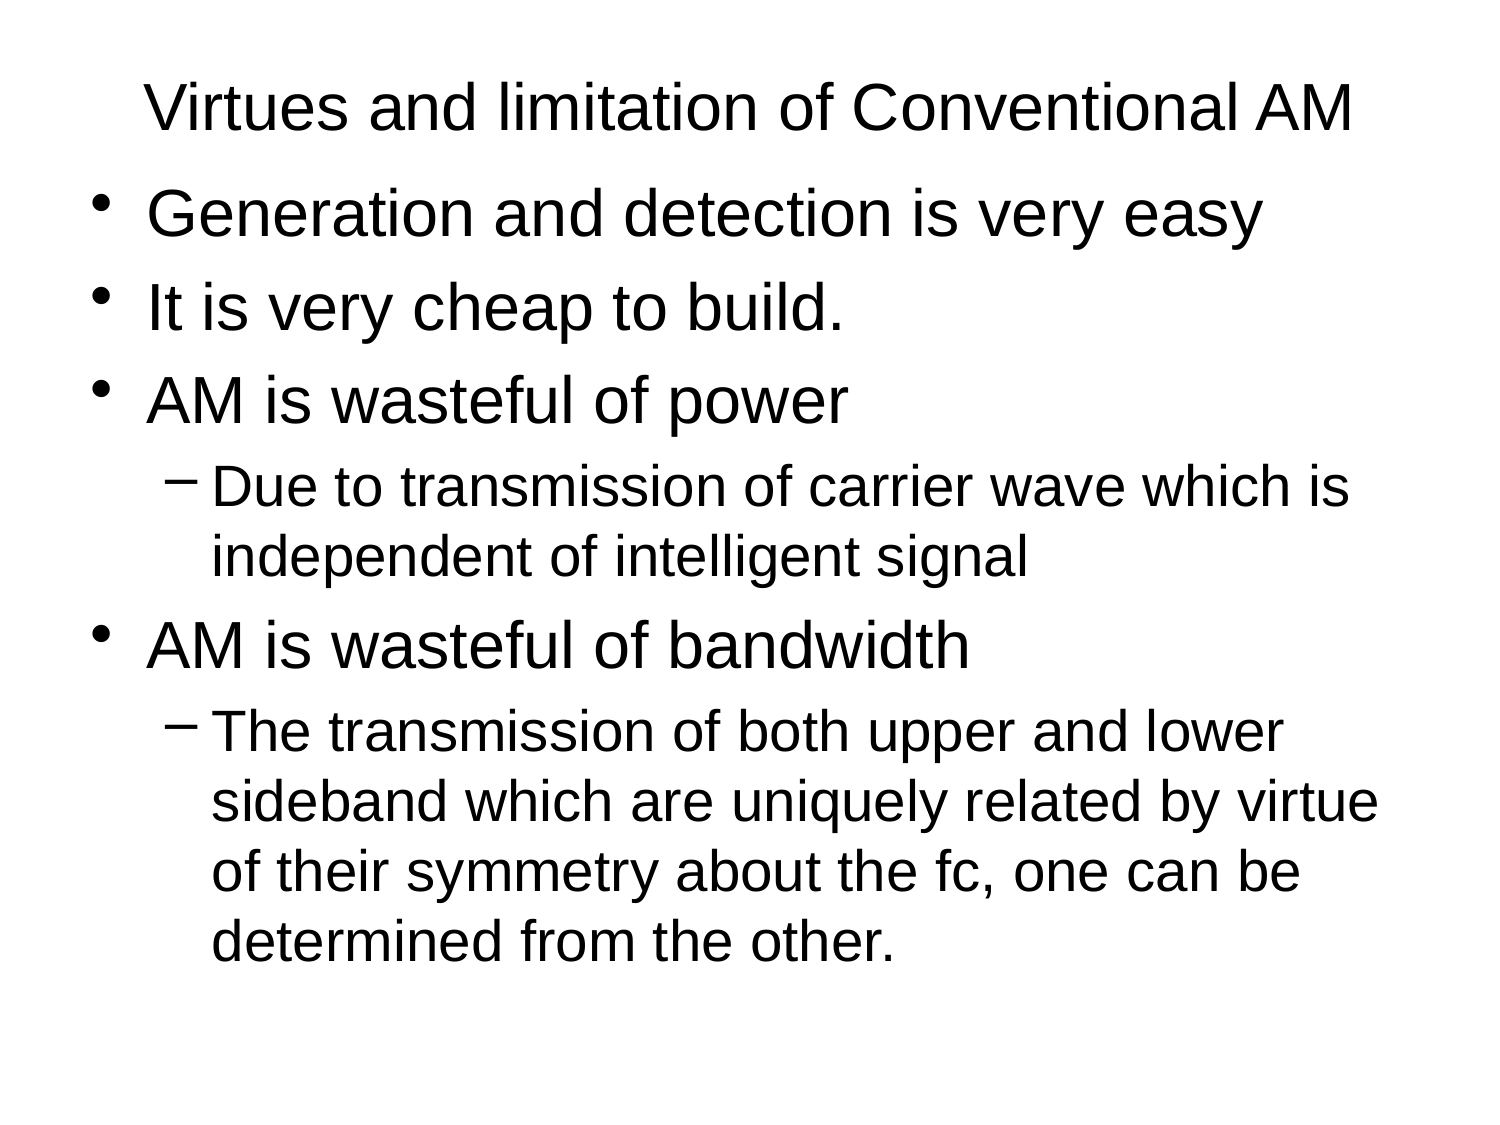

# Virtues and limitation of Conventional AM
Generation and detection is very easy
It is very cheap to build.
AM is wasteful of power
Due to transmission of carrier wave which is independent of intelligent signal
AM is wasteful of bandwidth
The transmission of both upper and lower sideband which are uniquely related by virtue of their symmetry about the fc, one can be determined from the other.